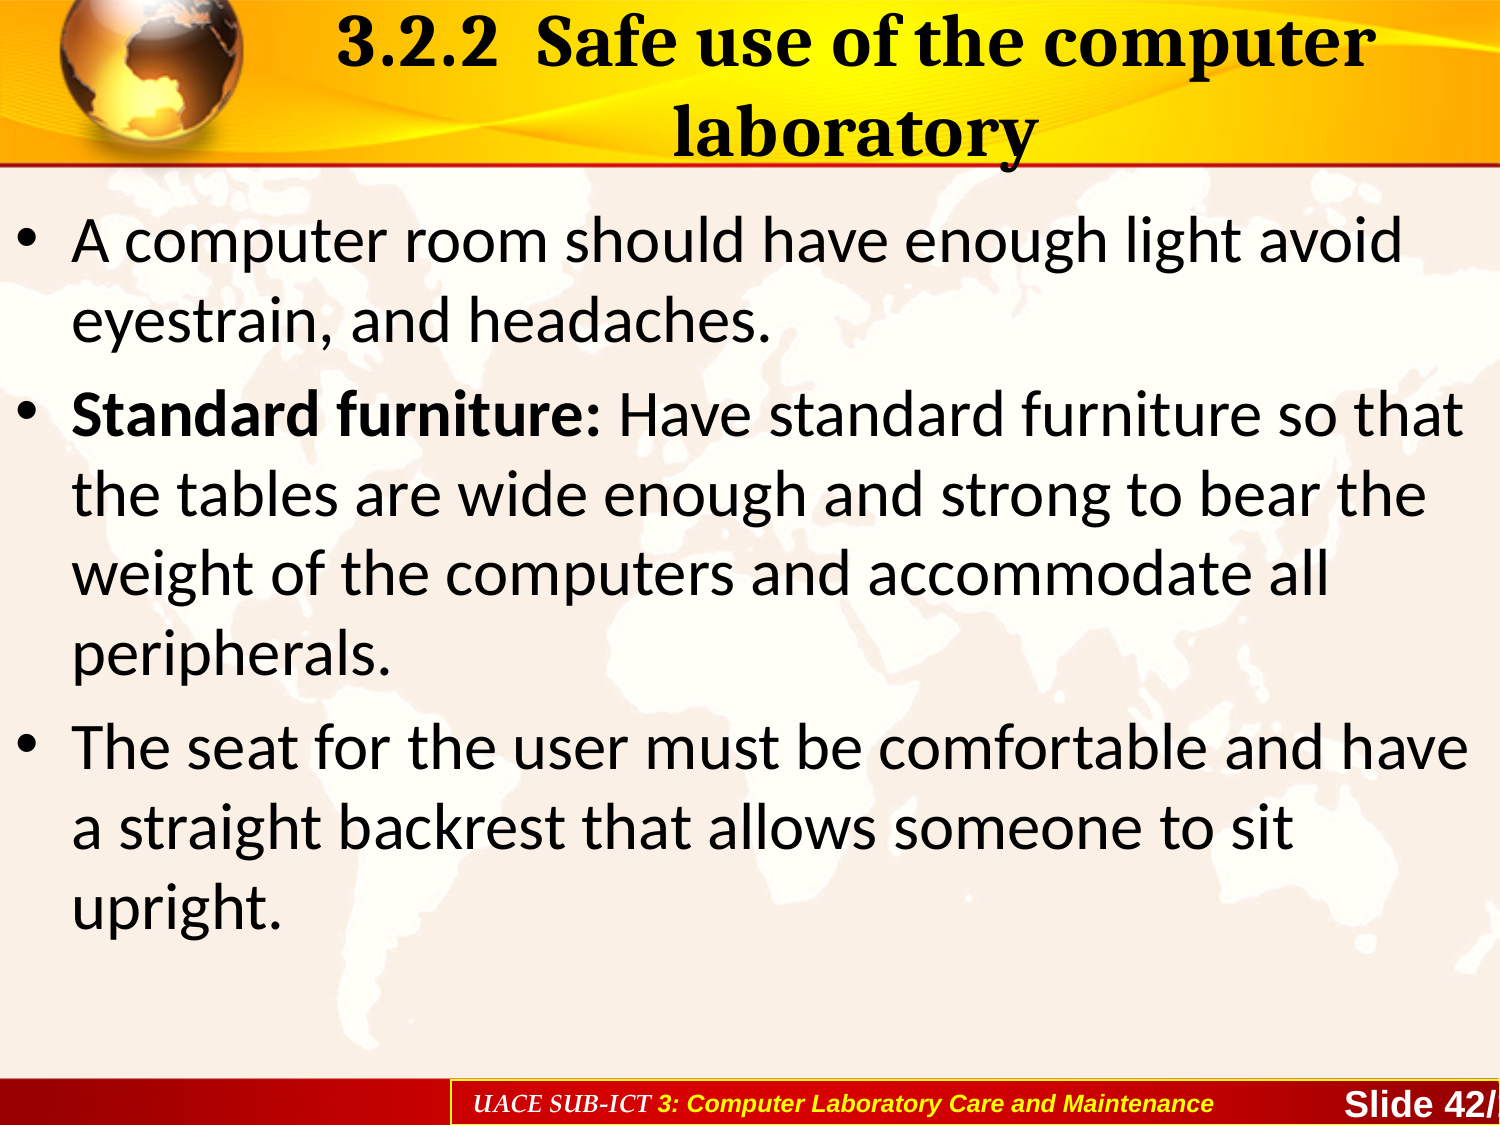

# 3.2.2  Safe use of the computer laboratory
A computer room should have enough light avoid eyestrain, and headaches.
Standard furniture: Have standard furniture so that the tables are wide enough and strong to bear the weight of the computers and accommodate all peripherals.
The seat for the user must be comfortable and have a straight backrest that allows someone to sit upright.